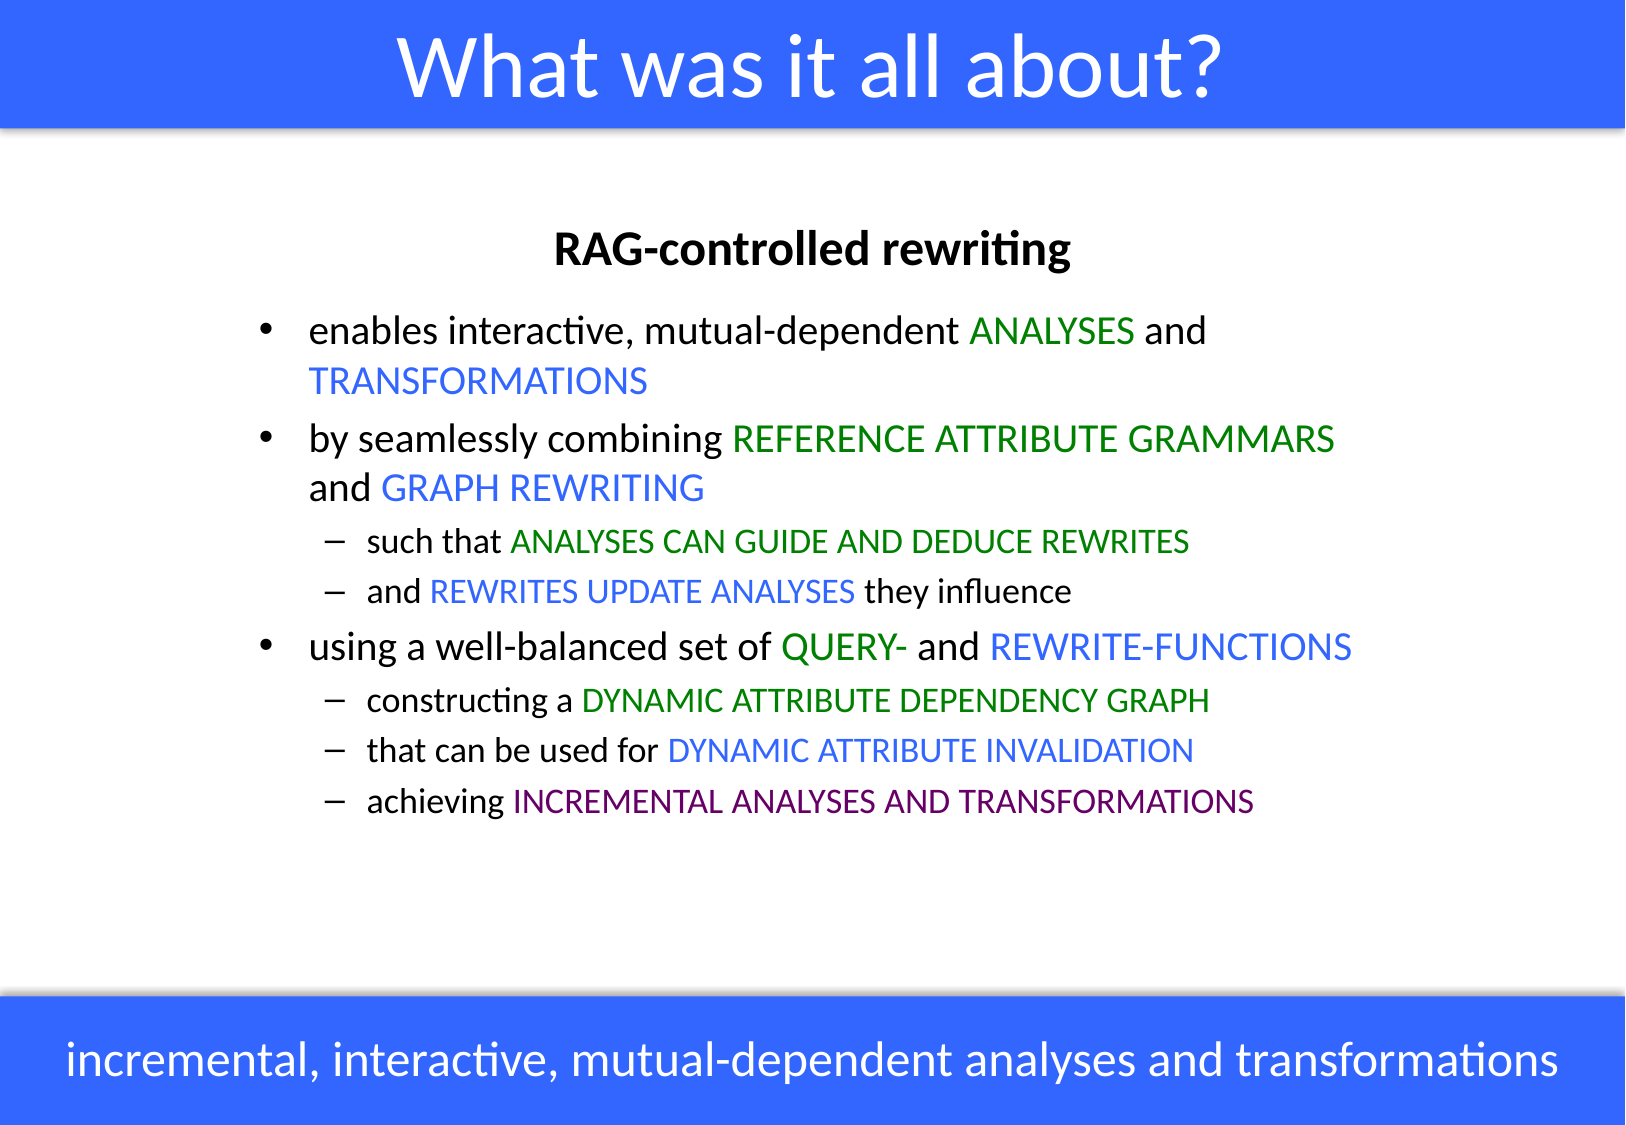

What was it all about?
RAG-controlled rewriting
enables interactive, mutual-dependent Analyses and Transformations
by seamlessly combining Reference Attribute Grammars and Graph Rewriting
such that Analyses can Guide and Deduce Rewrites
and Rewrites Update Analyses they influence
using a well-balanced set of Query- and Rewrite-Functions
constructing a Dynamic Attribute Dependency Graph
that can be used for Dynamic Attribute Invalidation
achieving Incremental Analyses and Transformations
incremental, interactive, mutual-dependent analyses and transformations